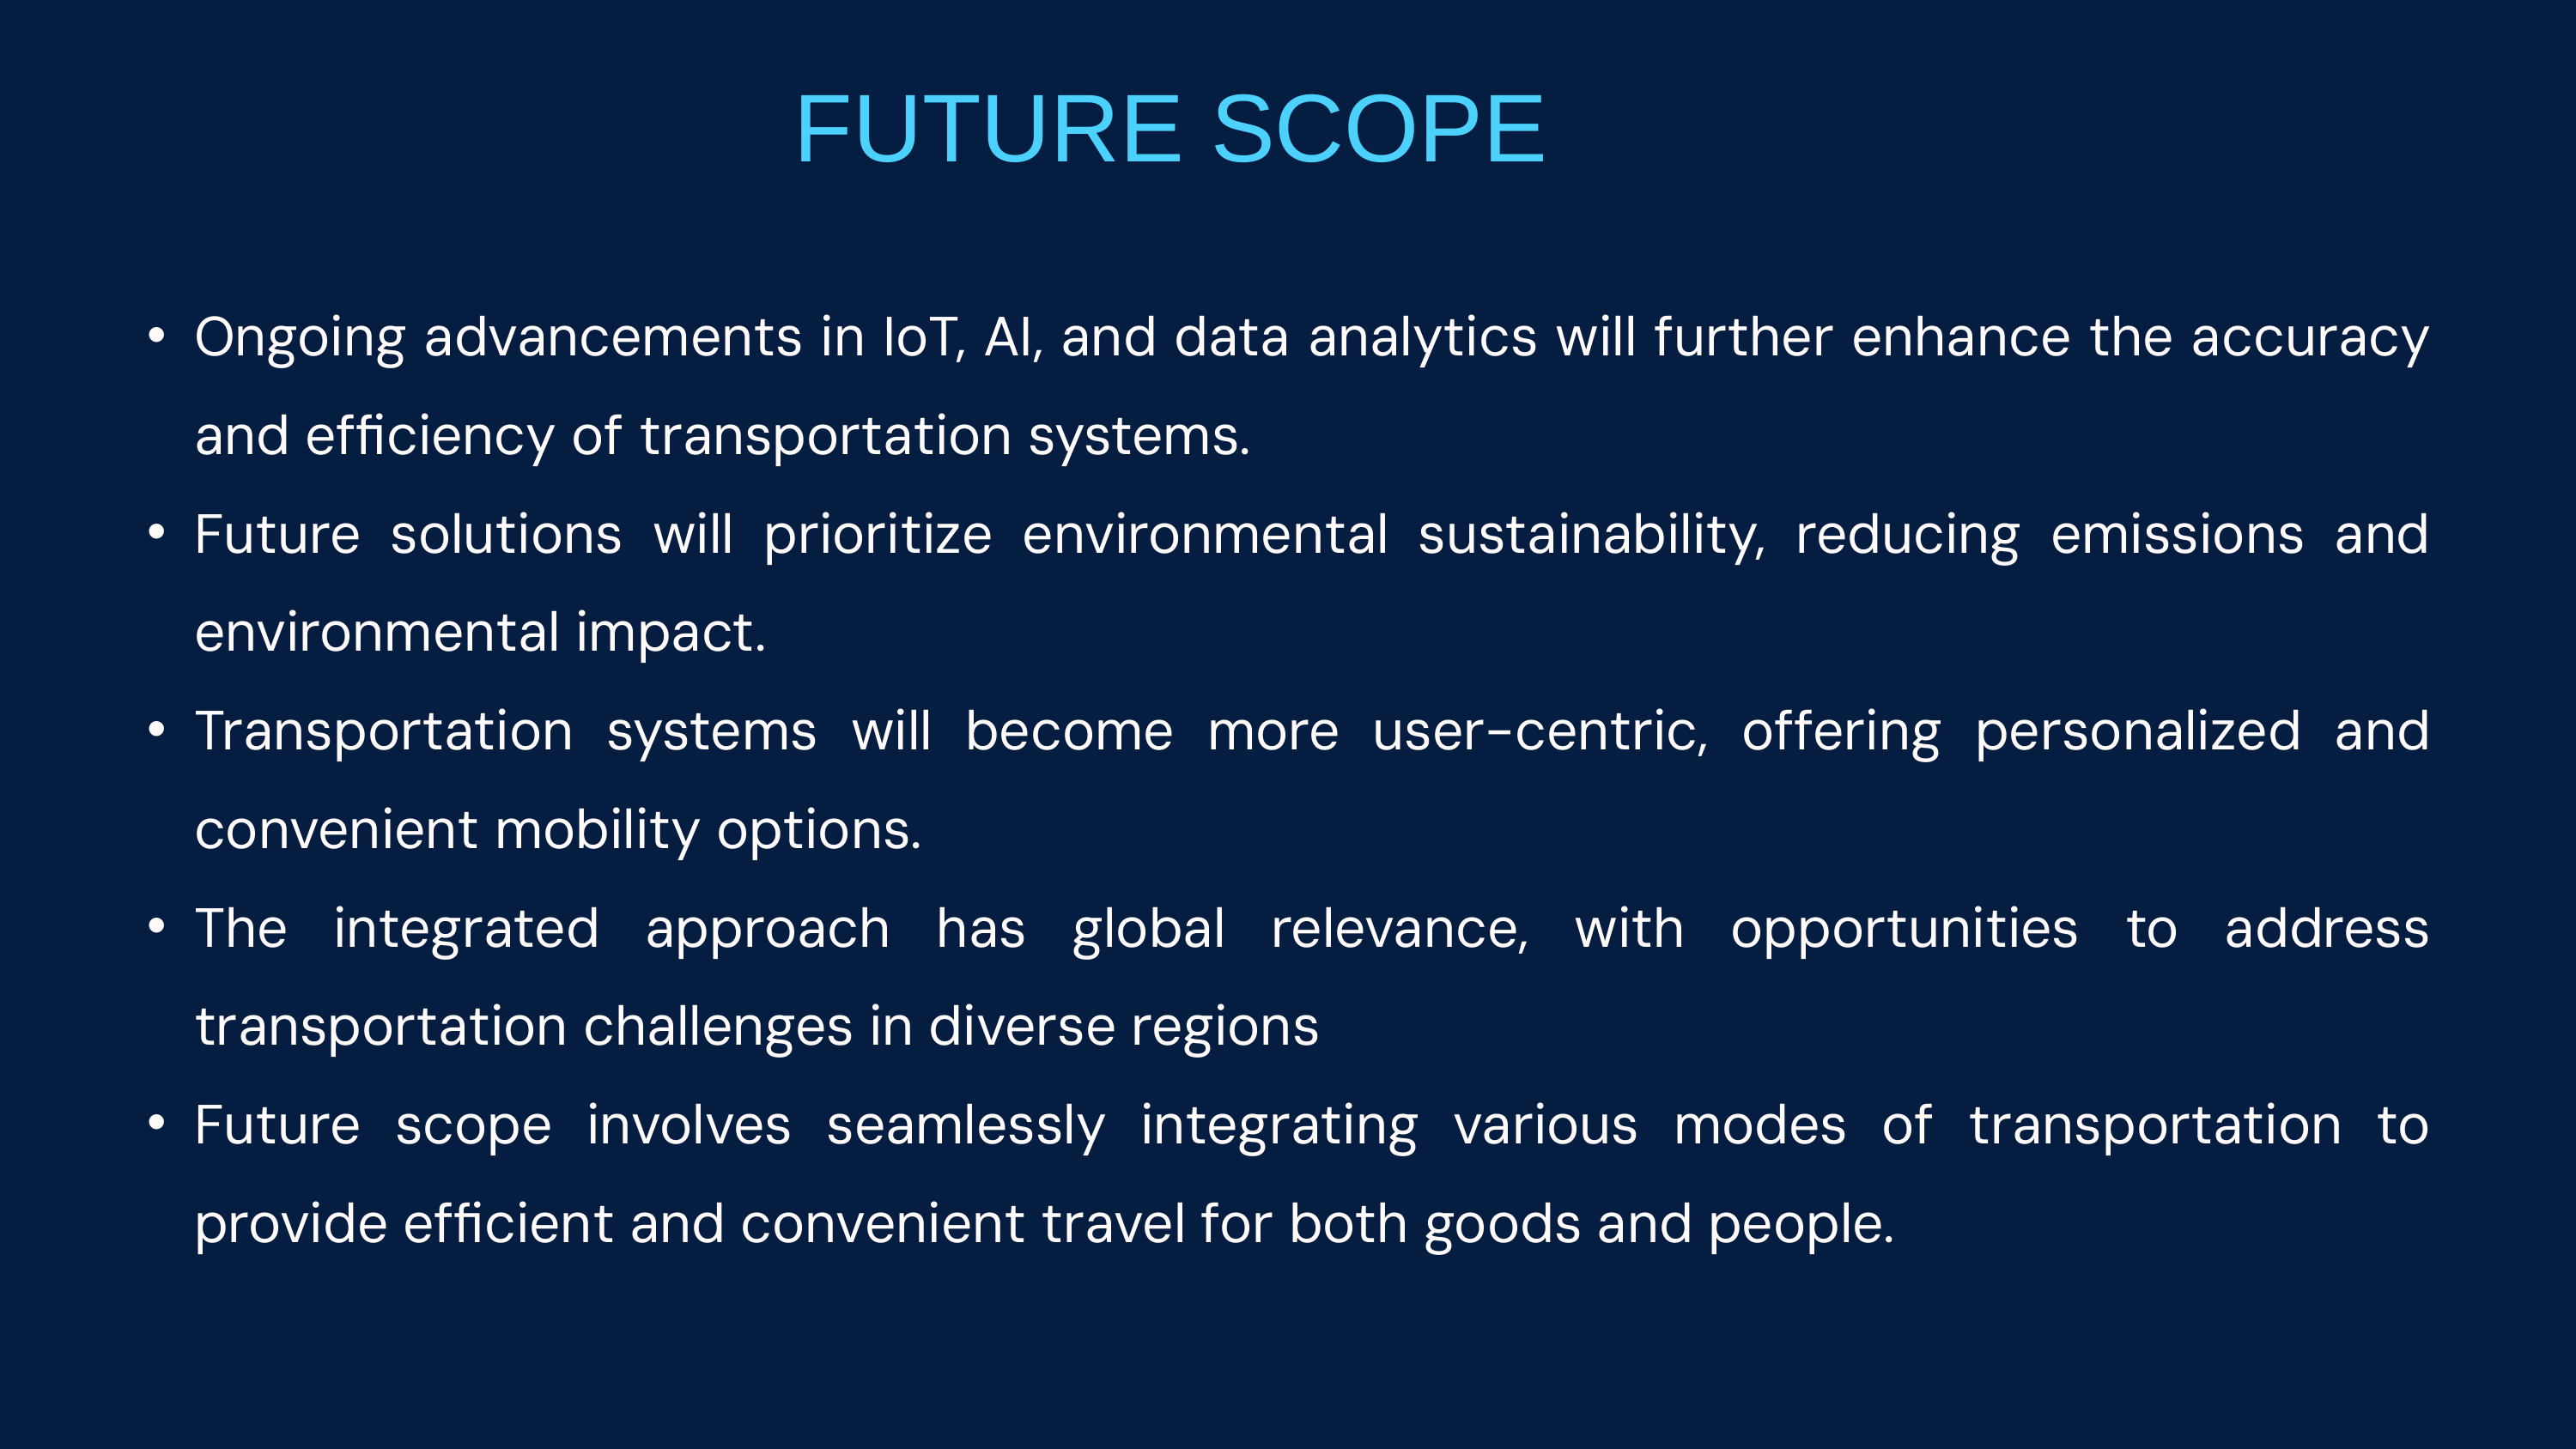

FUTURE SCOPE

Ongoing advancements in IoT, AI, and data analytics will further enhance the accuracy and efficiency of transportation systems.
Future solutions will prioritize environmental sustainability, reducing emissions and environmental impact.
Transportation systems will become more user-centric, offering personalized and convenient mobility options.
The integrated approach has global relevance, with opportunities to address transportation challenges in diverse regions
Future scope involves seamlessly integrating various modes of transportation to provide efficient and convenient travel for both goods and people.